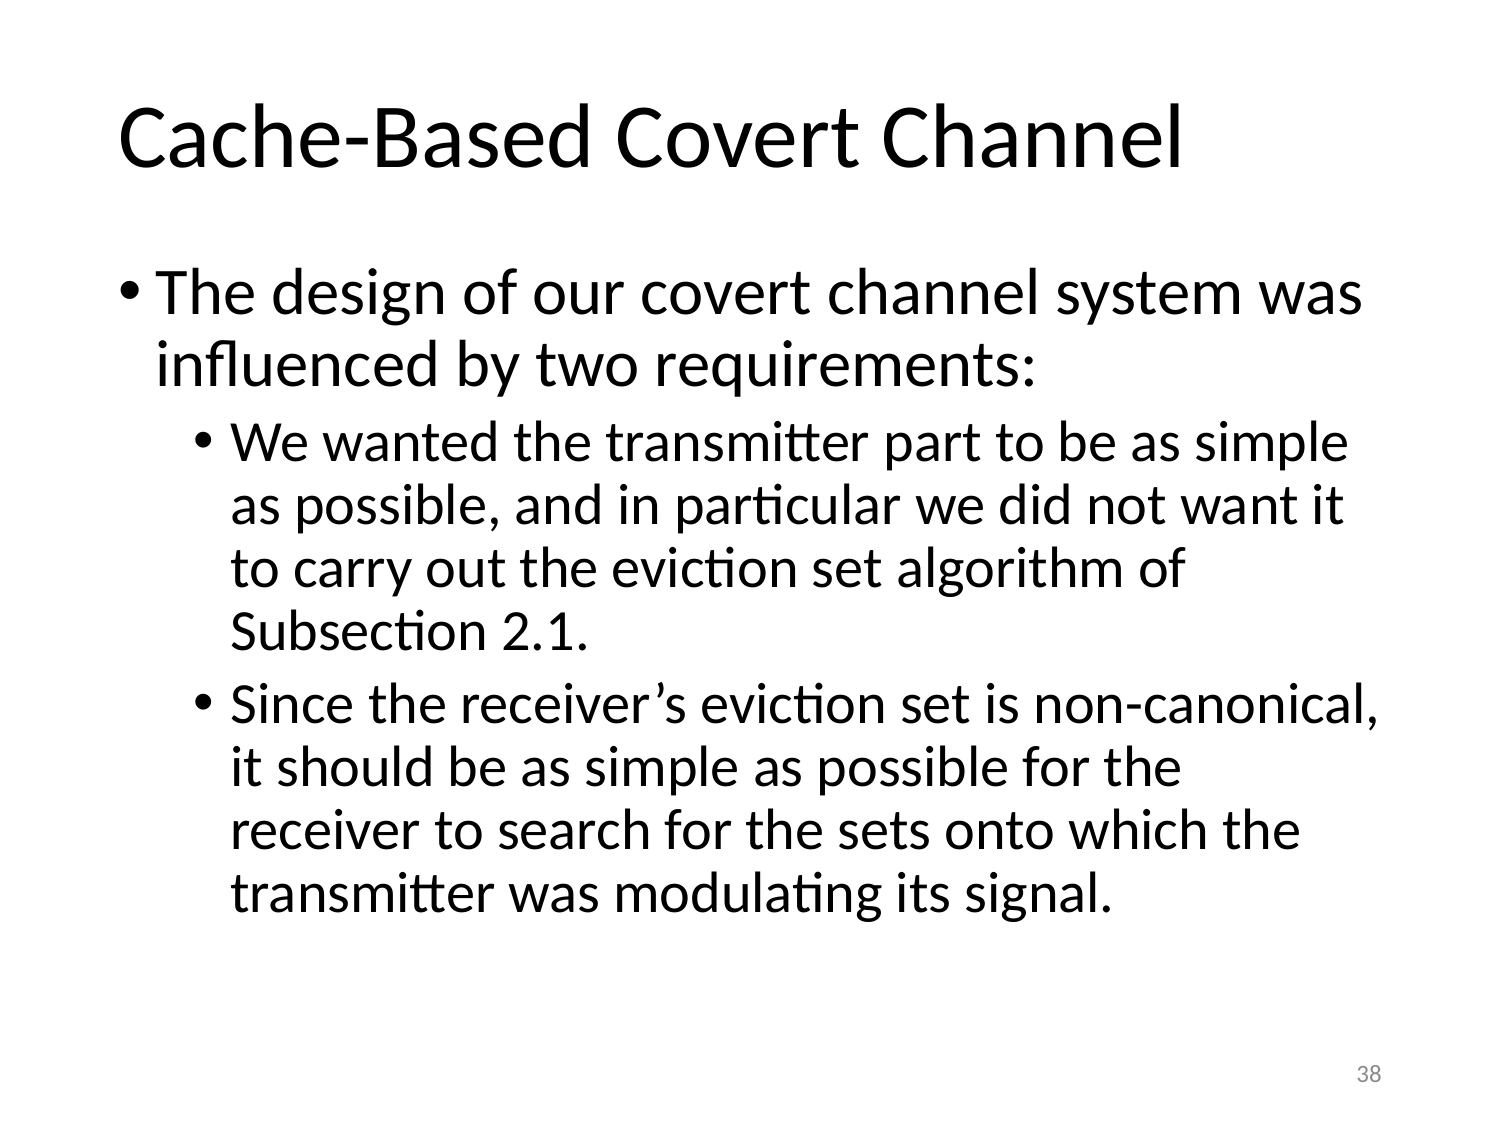

# Cache-Based Covert Channel
The design of our covert channel system was influenced by two requirements:
We wanted the transmitter part to be as simple as possible, and in particular we did not want it to carry out the eviction set algorithm of Subsection 2.1.
Since the receiver’s eviction set is non-canonical, it should be as simple as possible for the receiver to search for the sets onto which the transmitter was modulating its signal.
38